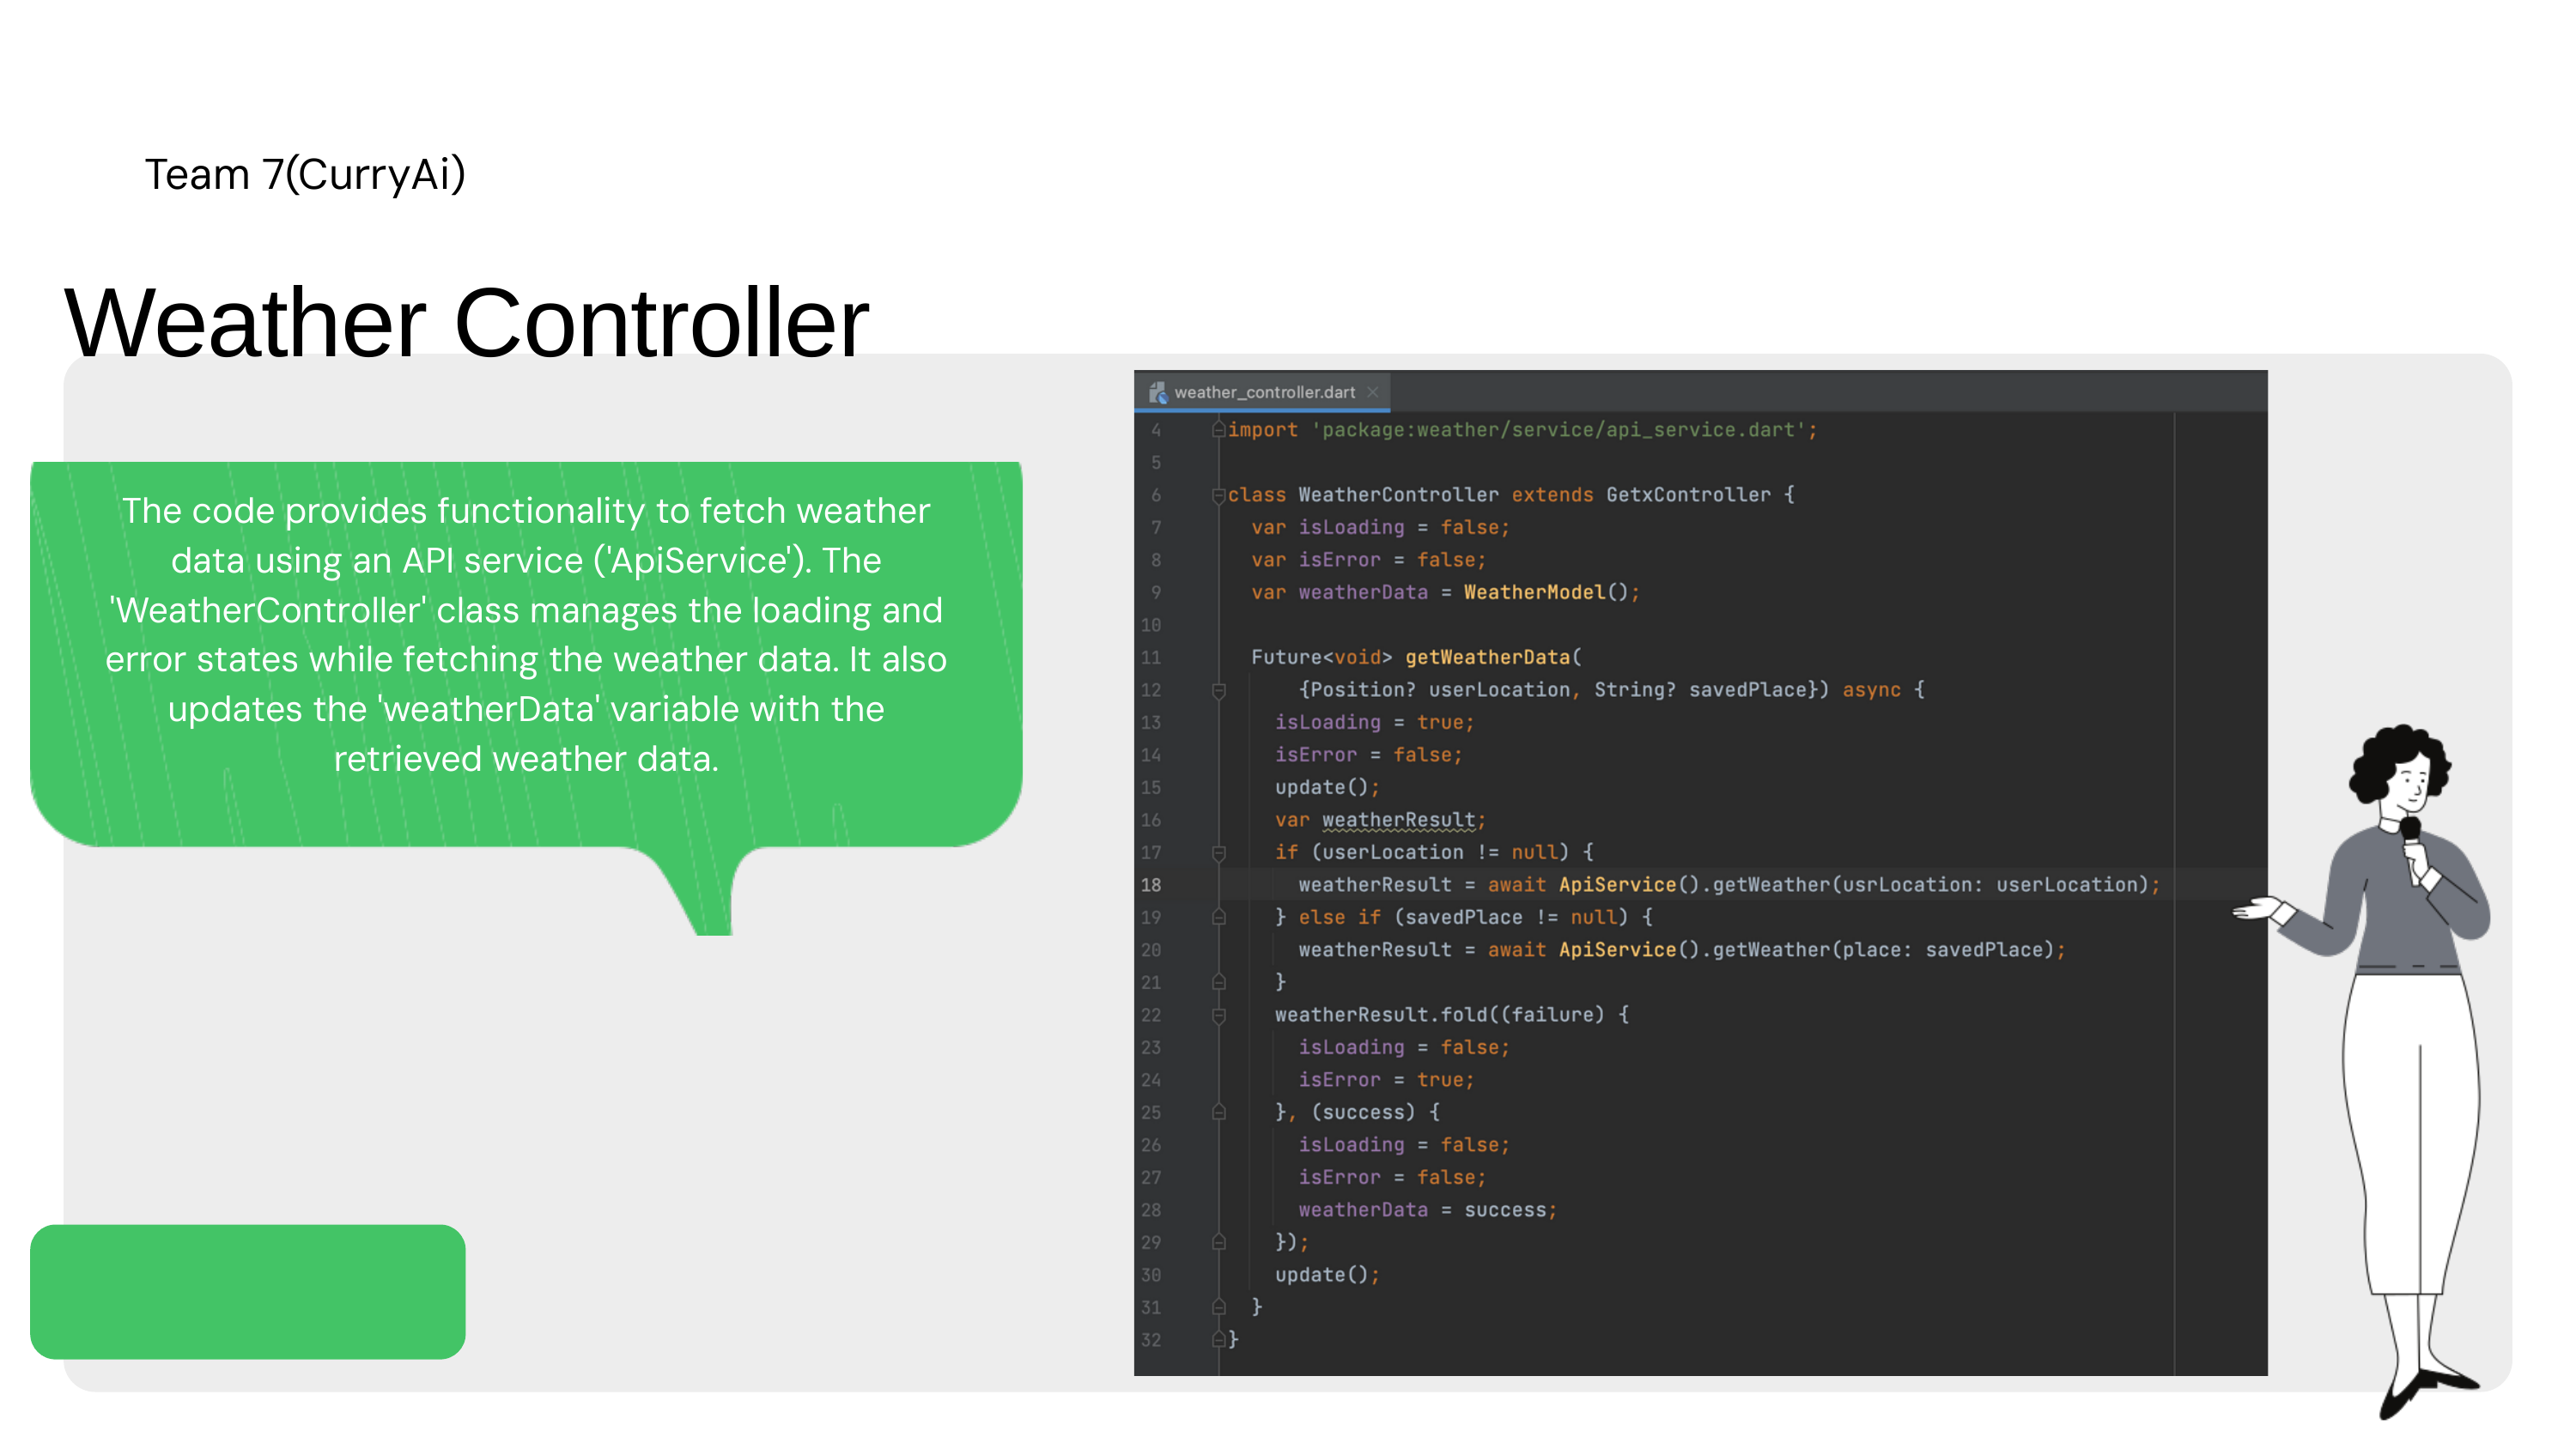

Team 7(CurryAi)
Weather Controller

The code provides functionality to fetch weather data using an API service ('ApiService'). The 'WeatherController' class manages the loading and error states while fetching the weather data. It also updates the 'weatherData' variable with the retrieved weather data.